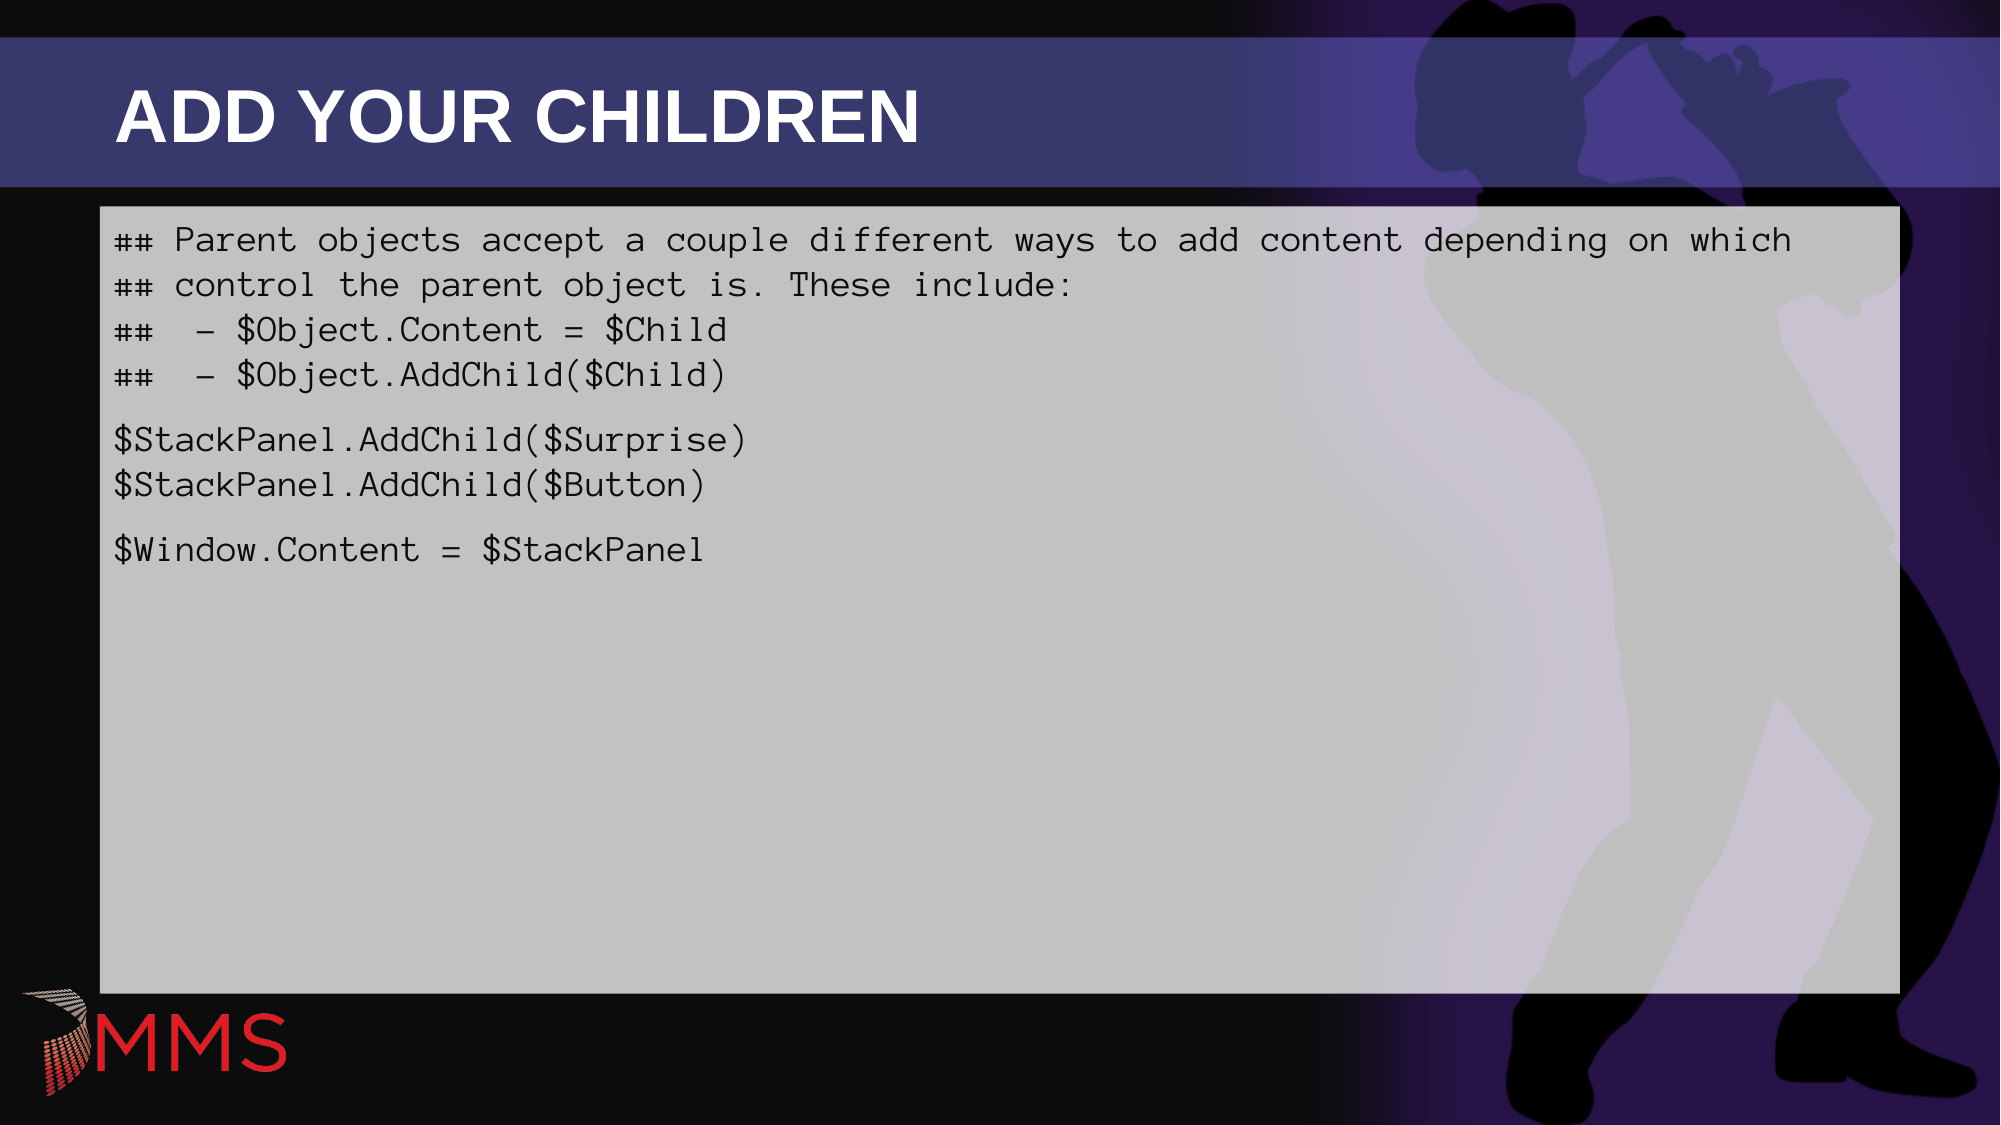

# Add Your Children
## Parent objects accept a couple different ways to add content depending on which ## control the parent object is. These include: ##  - $Object.Content = $Child ##  - $Object.AddChild($Child)
$StackPanel.AddChild($Surprise)
$StackPanel.AddChild($Button)
$Window.Content = $StackPanel